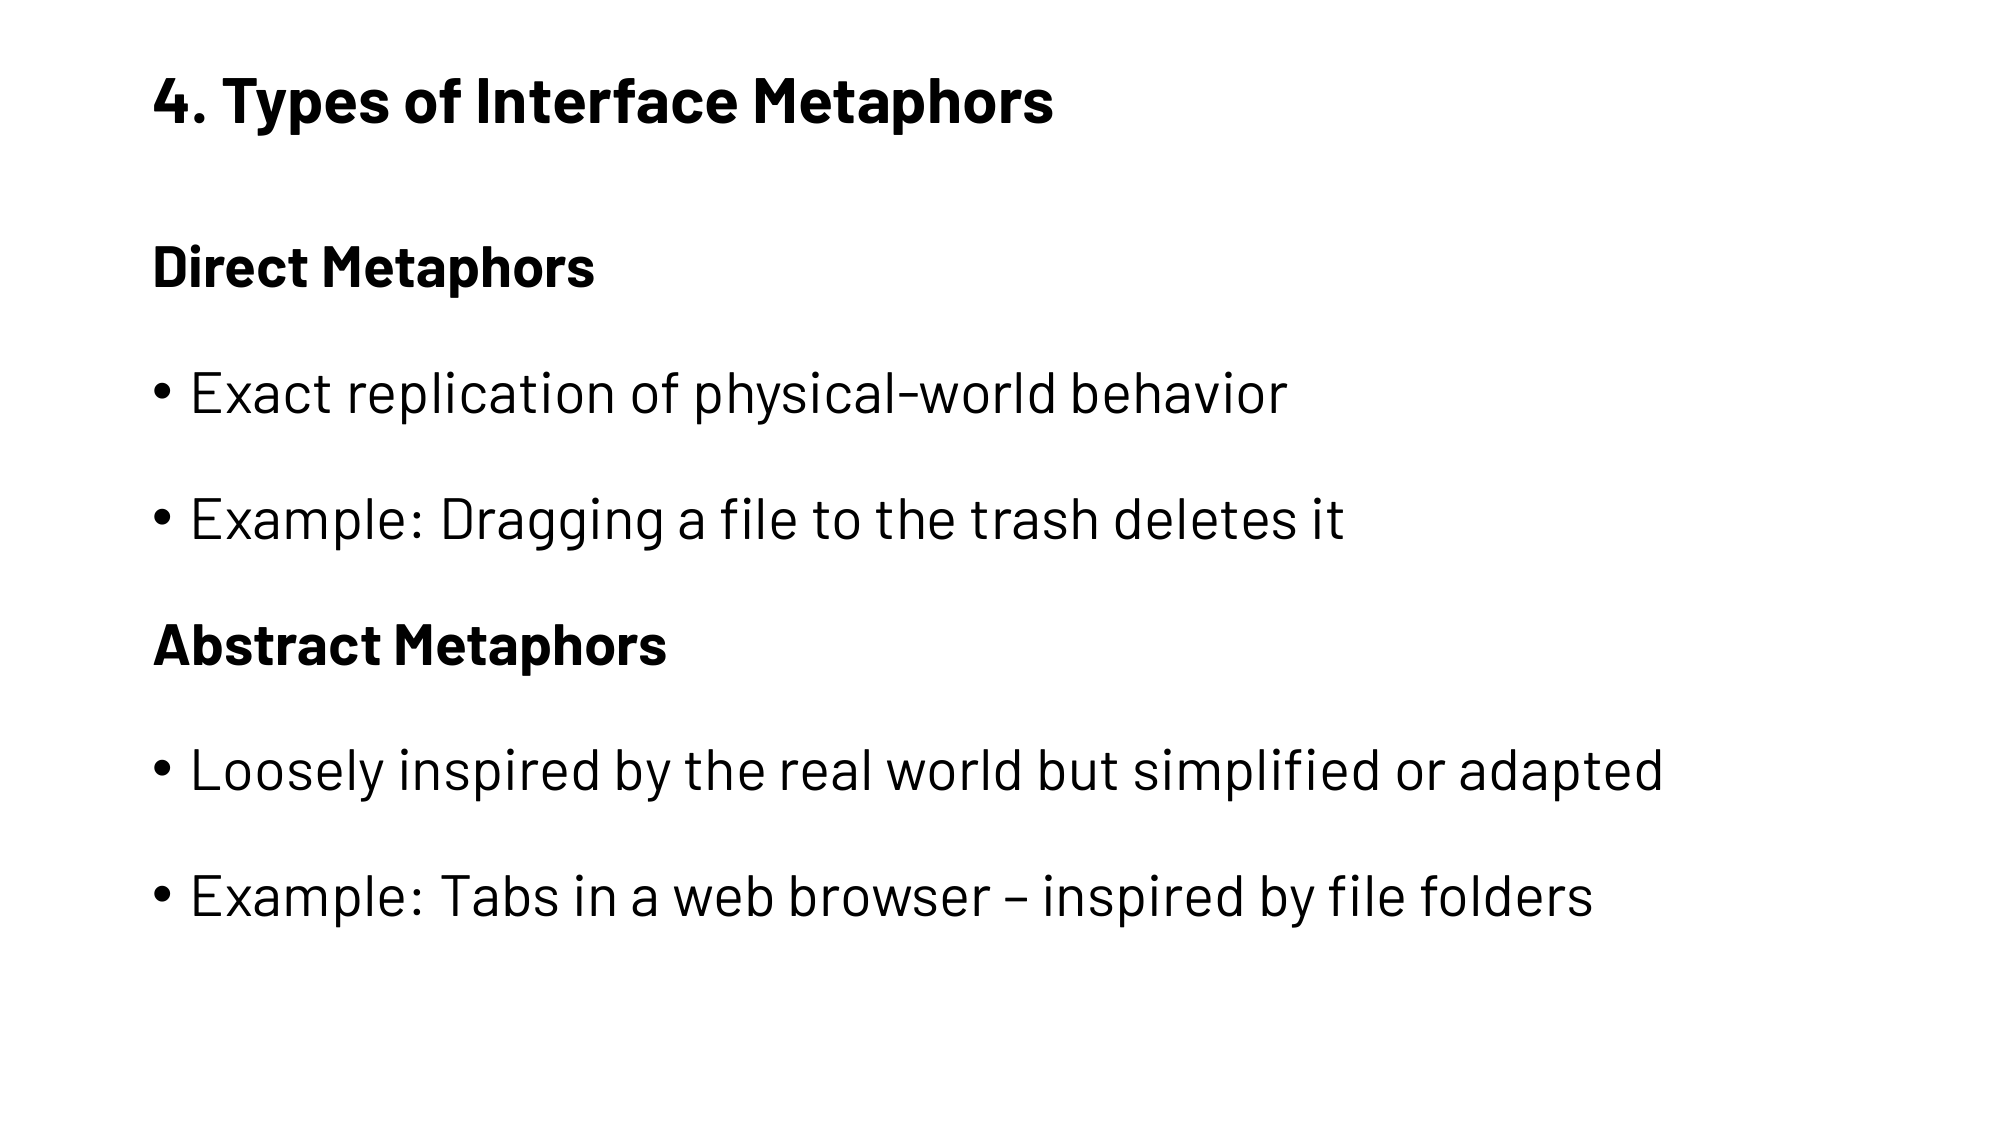

# 4. Types of Interface Metaphors
Direct Metaphors
Exact replication of physical-world behavior
Example: Dragging a file to the trash deletes it
Abstract Metaphors
Loosely inspired by the real world but simplified or adapted
Example: Tabs in a web browser – inspired by file folders